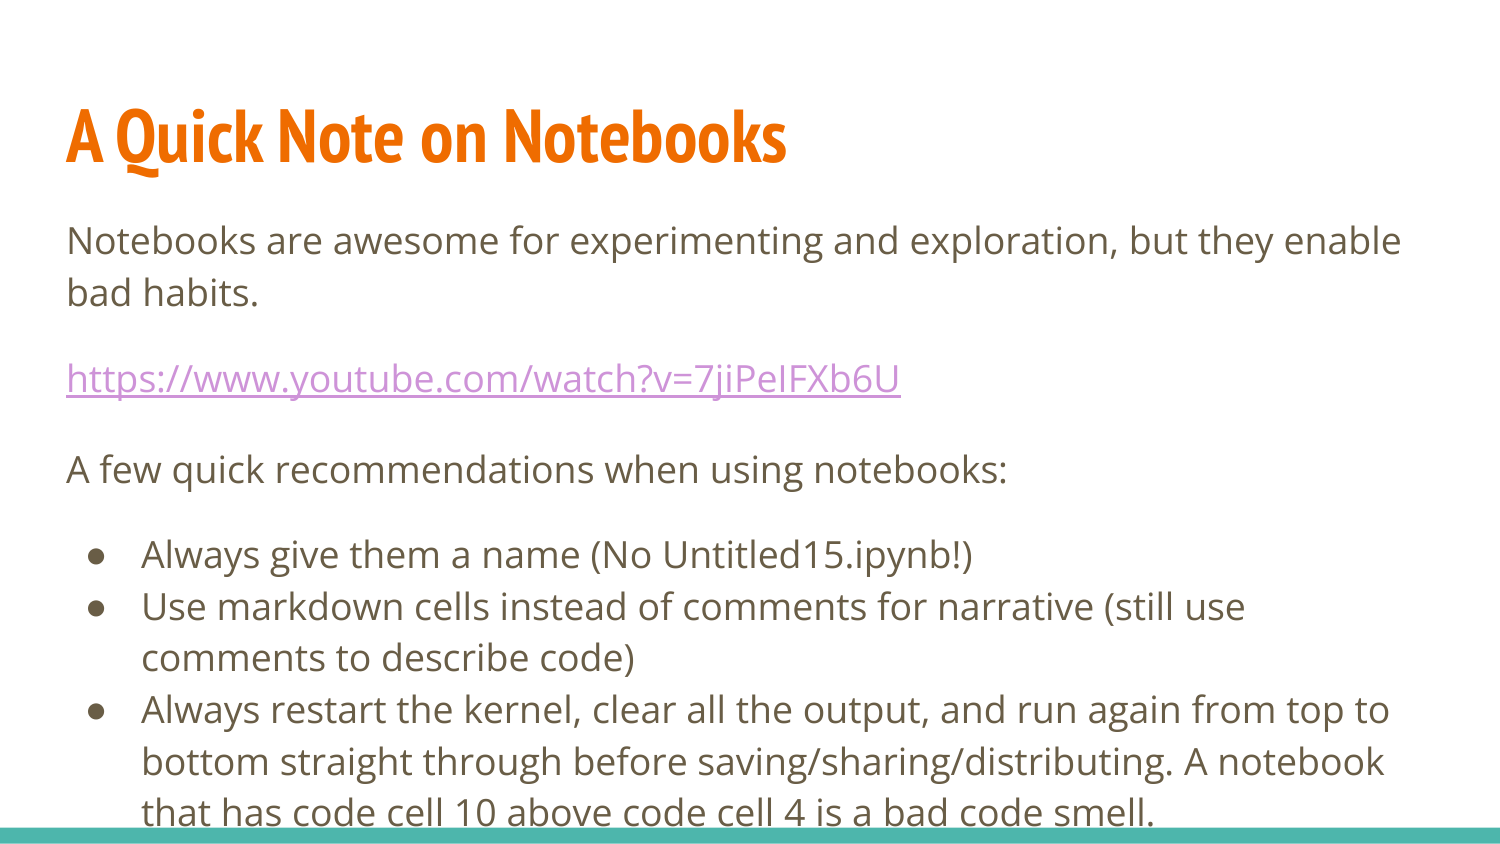

# A Quick Note on Notebooks
Notebooks are awesome for experimenting and exploration, but they enable bad habits.
https://www.youtube.com/watch?v=7jiPeIFXb6U
A few quick recommendations when using notebooks:
Always give them a name (No Untitled15.ipynb!)
Use markdown cells instead of comments for narrative (still use comments to describe code)
Always restart the kernel, clear all the output, and run again from top to bottom straight through before saving/sharing/distributing. A notebook that has code cell 10 above code cell 4 is a bad code smell.